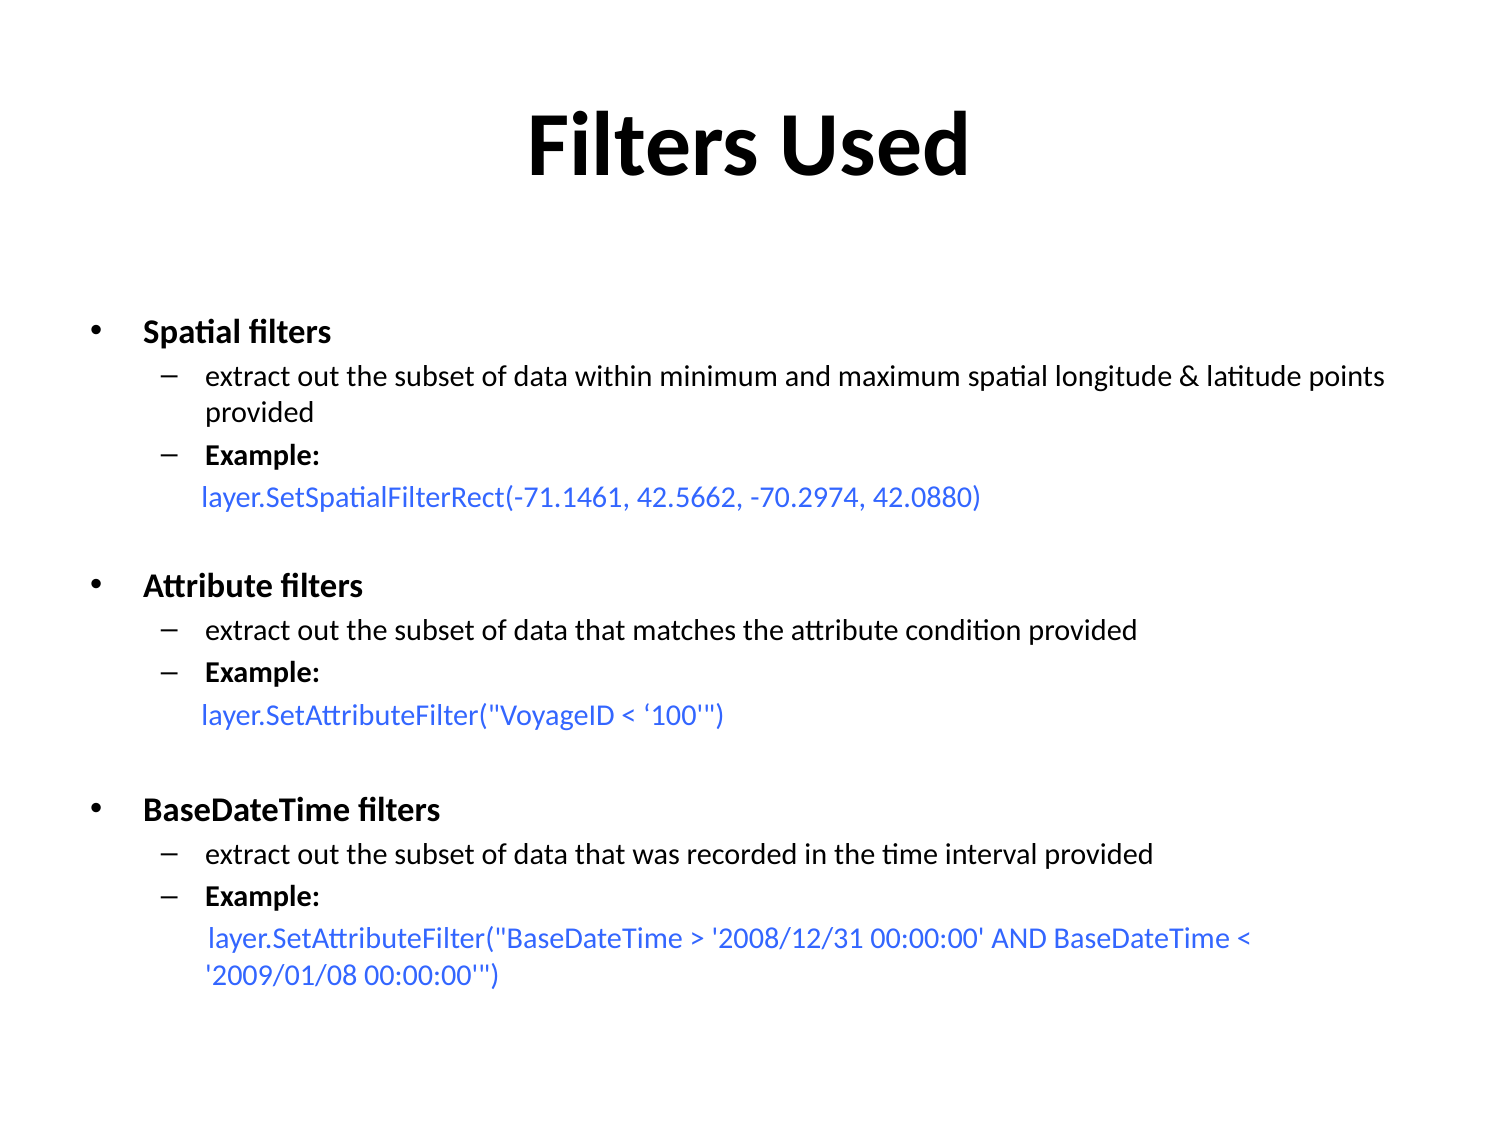

# Filters Used
Spatial filters
extract out the subset of data within minimum and maximum spatial longitude & latitude points provided
Example:
      layer.SetSpatialFilterRect(-71.1461, 42.5662, -70.2974, 42.0880)

Attribute filters
extract out the subset of data that matches the attribute condition provided
Example:
      layer.SetAttributeFilter("VoyageID < ‘100'")

BaseDateTime filters
extract out the subset of data that was recorded in the time interval provided
Example:
       layer.SetAttributeFilter("BaseDateTime > '2008/12/31 00:00:00' AND BaseDateTime < '2009/01/08 00:00:00'")